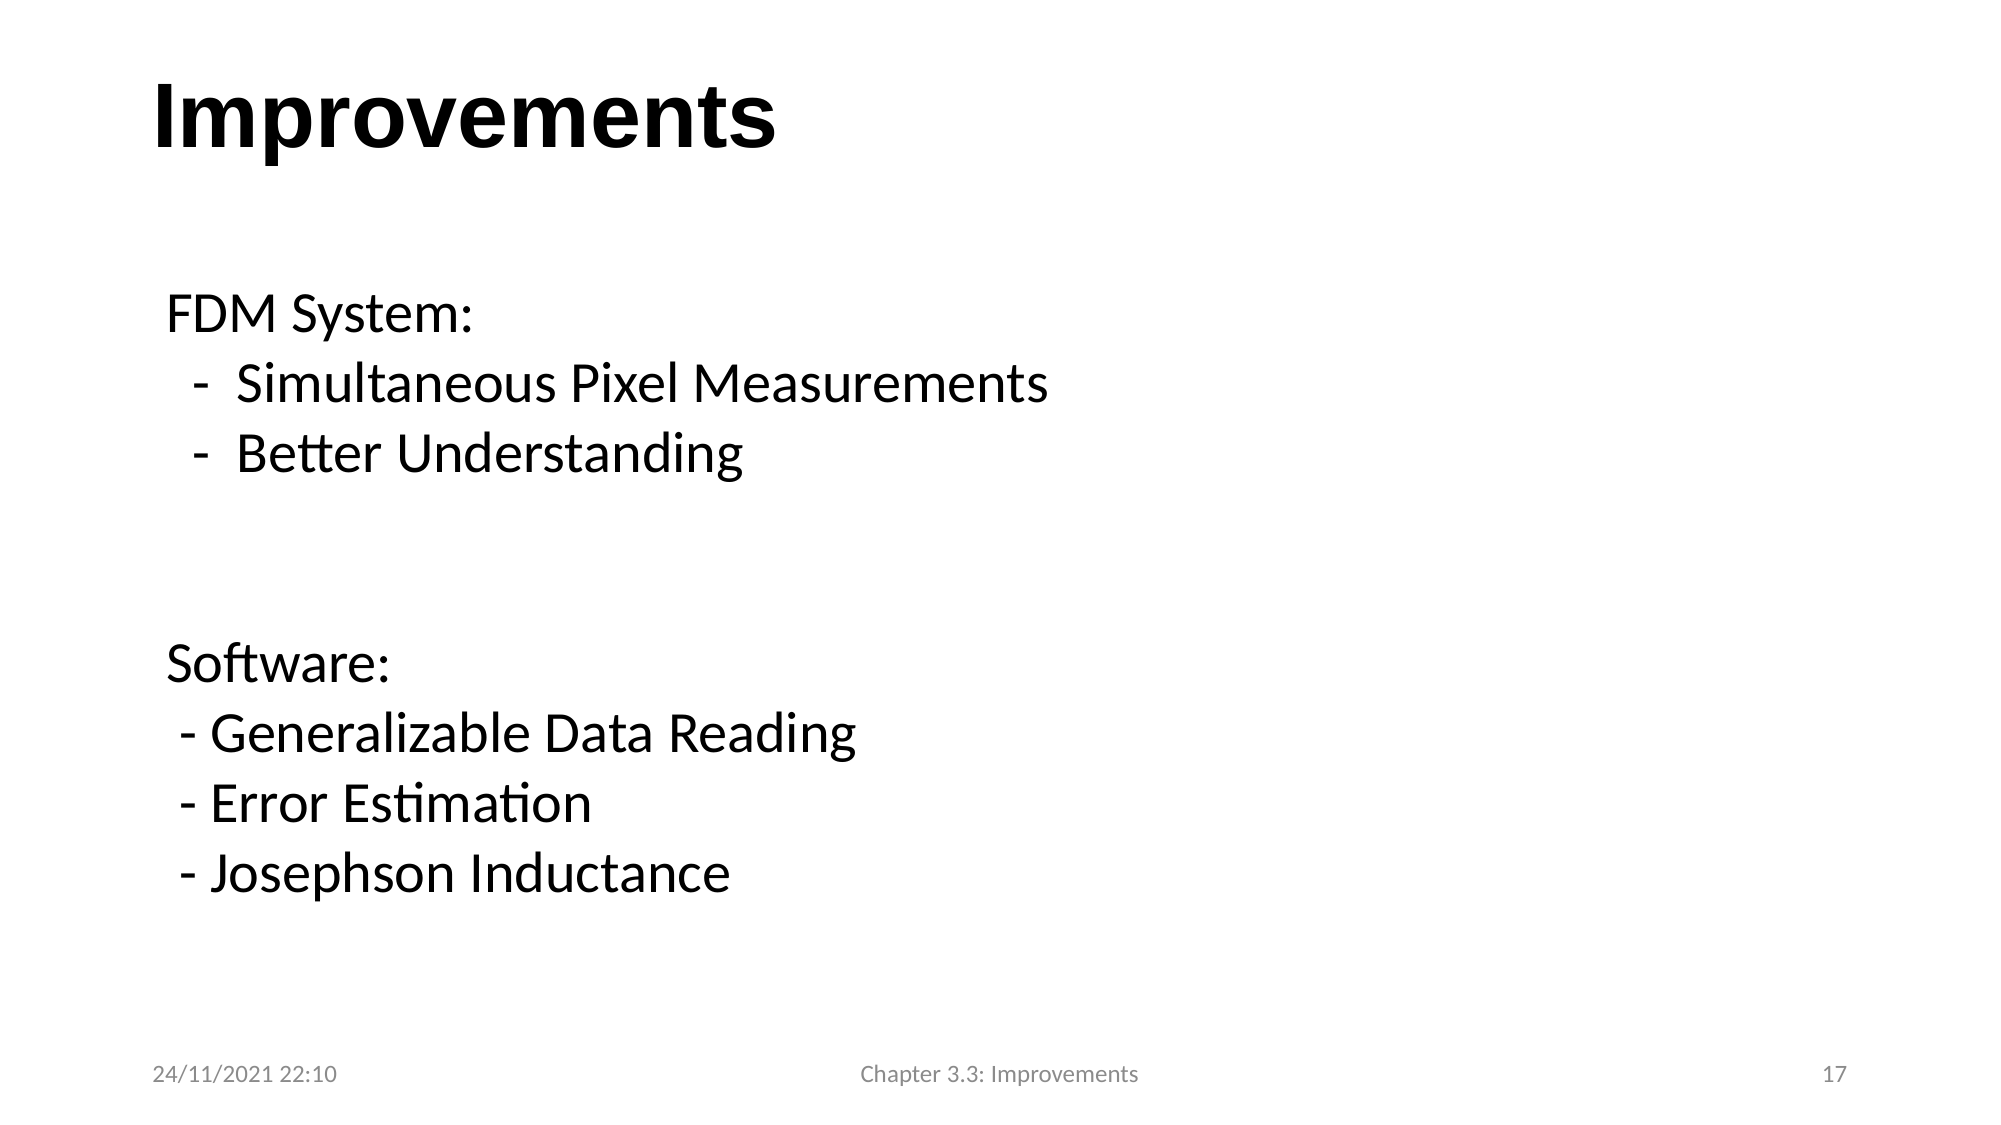

# Improvements
FDM System:
  -  Simultaneous Pixel Measurements
  -  Better Understanding

Software:
 - Generalizable Data Reading
 - Error Estimation
 - Josephson Inductance

24/11/2021 22:10
Chapter 3.3: Improvements
17